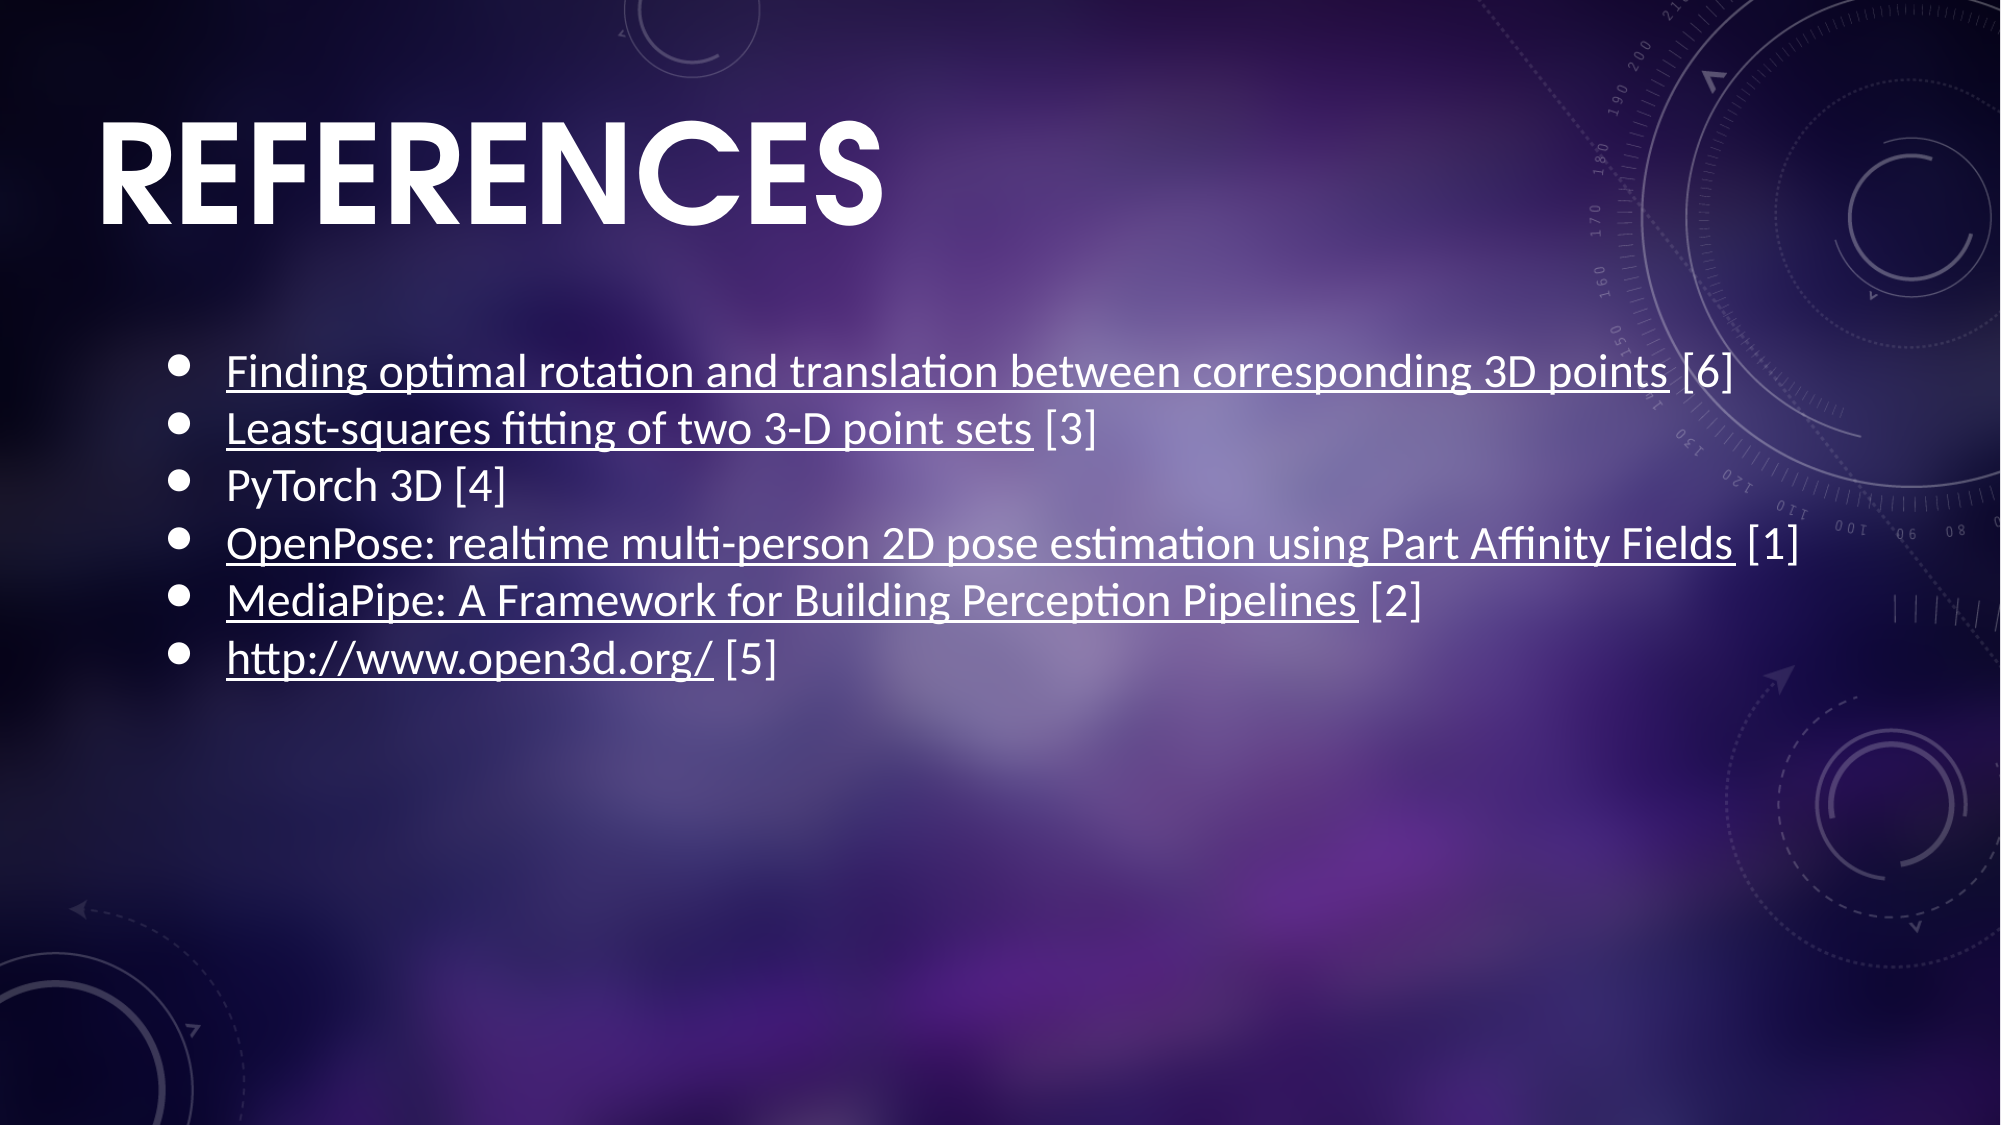

REFERENCES
Finding optimal rotation and translation between corresponding 3D points [6]
Least-squares fitting of two 3-D point sets [3]
PyTorch 3D [4]
OpenPose: realtime multi-person 2D pose estimation using Part Affinity Fields [1]
MediaPipe: A Framework for Building Perception Pipelines [2]
http://www.open3d.org/ [5]